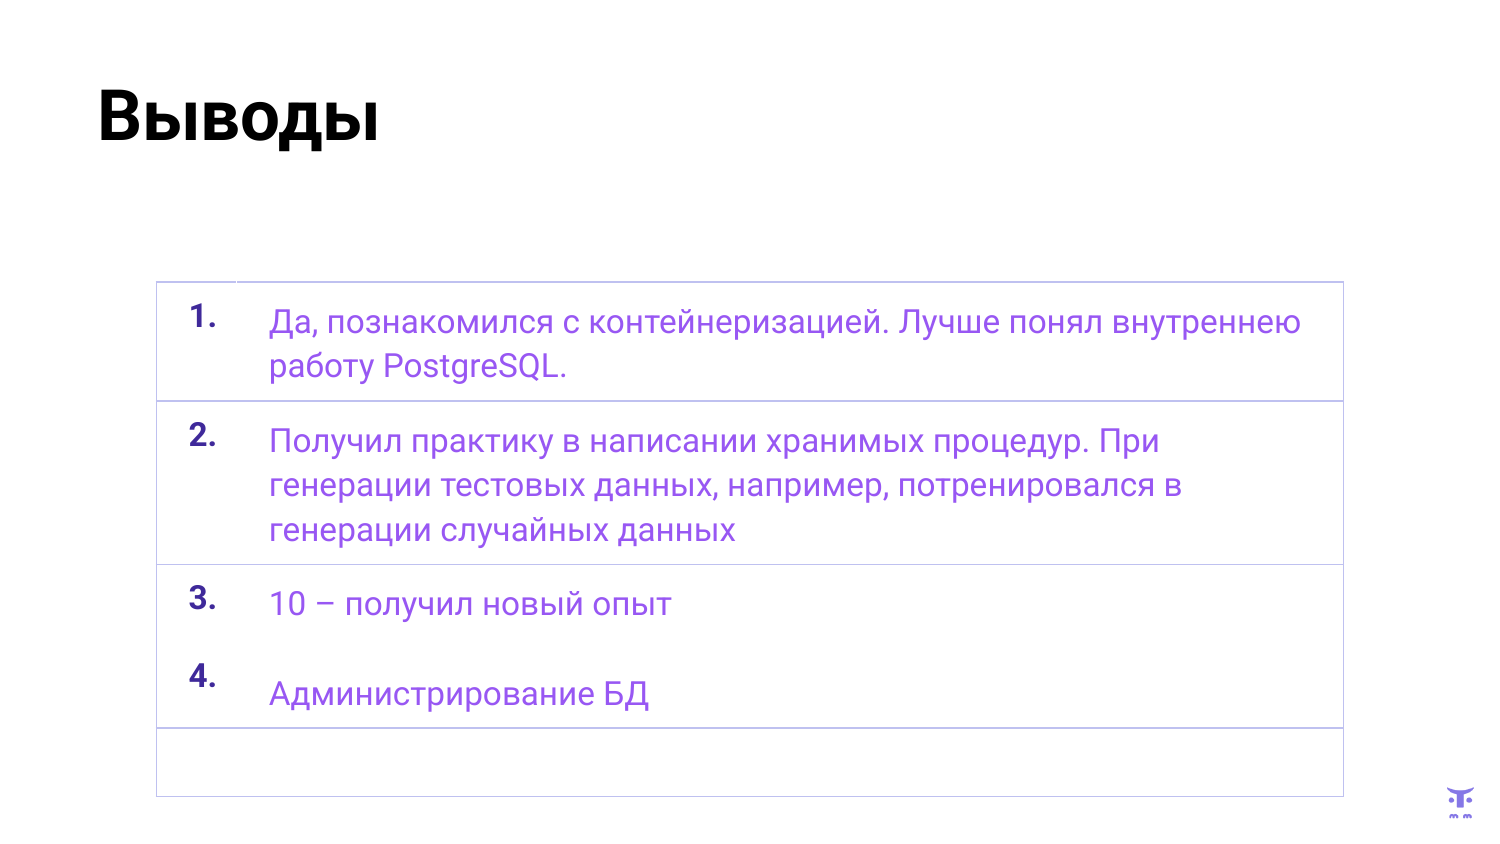

# Выводы

| 1. | Да, познакомился с контейнеризацией. Лучше понял внутреннею работу PostgreSQL. |
| --- | --- |
| 2. | Получил практику в написании хранимых процедур. При генерации тестовых данных, например, потренировался в генерации случайных данных |
| 3. 4. | 10 – получил новый опыт Администрирование БД |
|  |  |